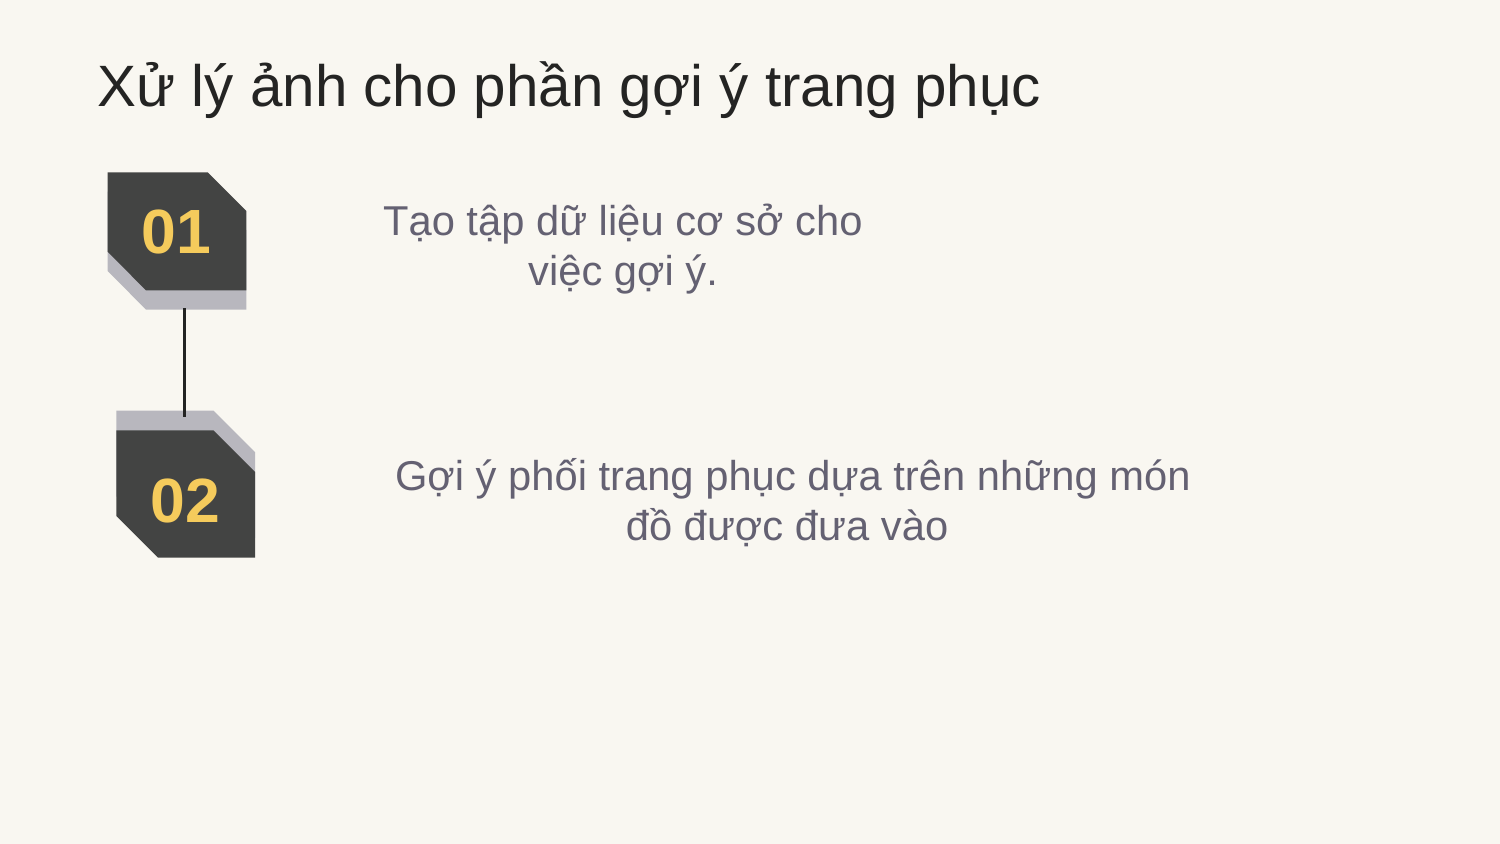

# Xử lý ảnh cho phần gợi ý trang phục

01
Tạo tập dữ liệu cơ sở cho việc gợi ý.

02
 Gợi ý phối trang phục dựa trên những món đồ được đưa vào